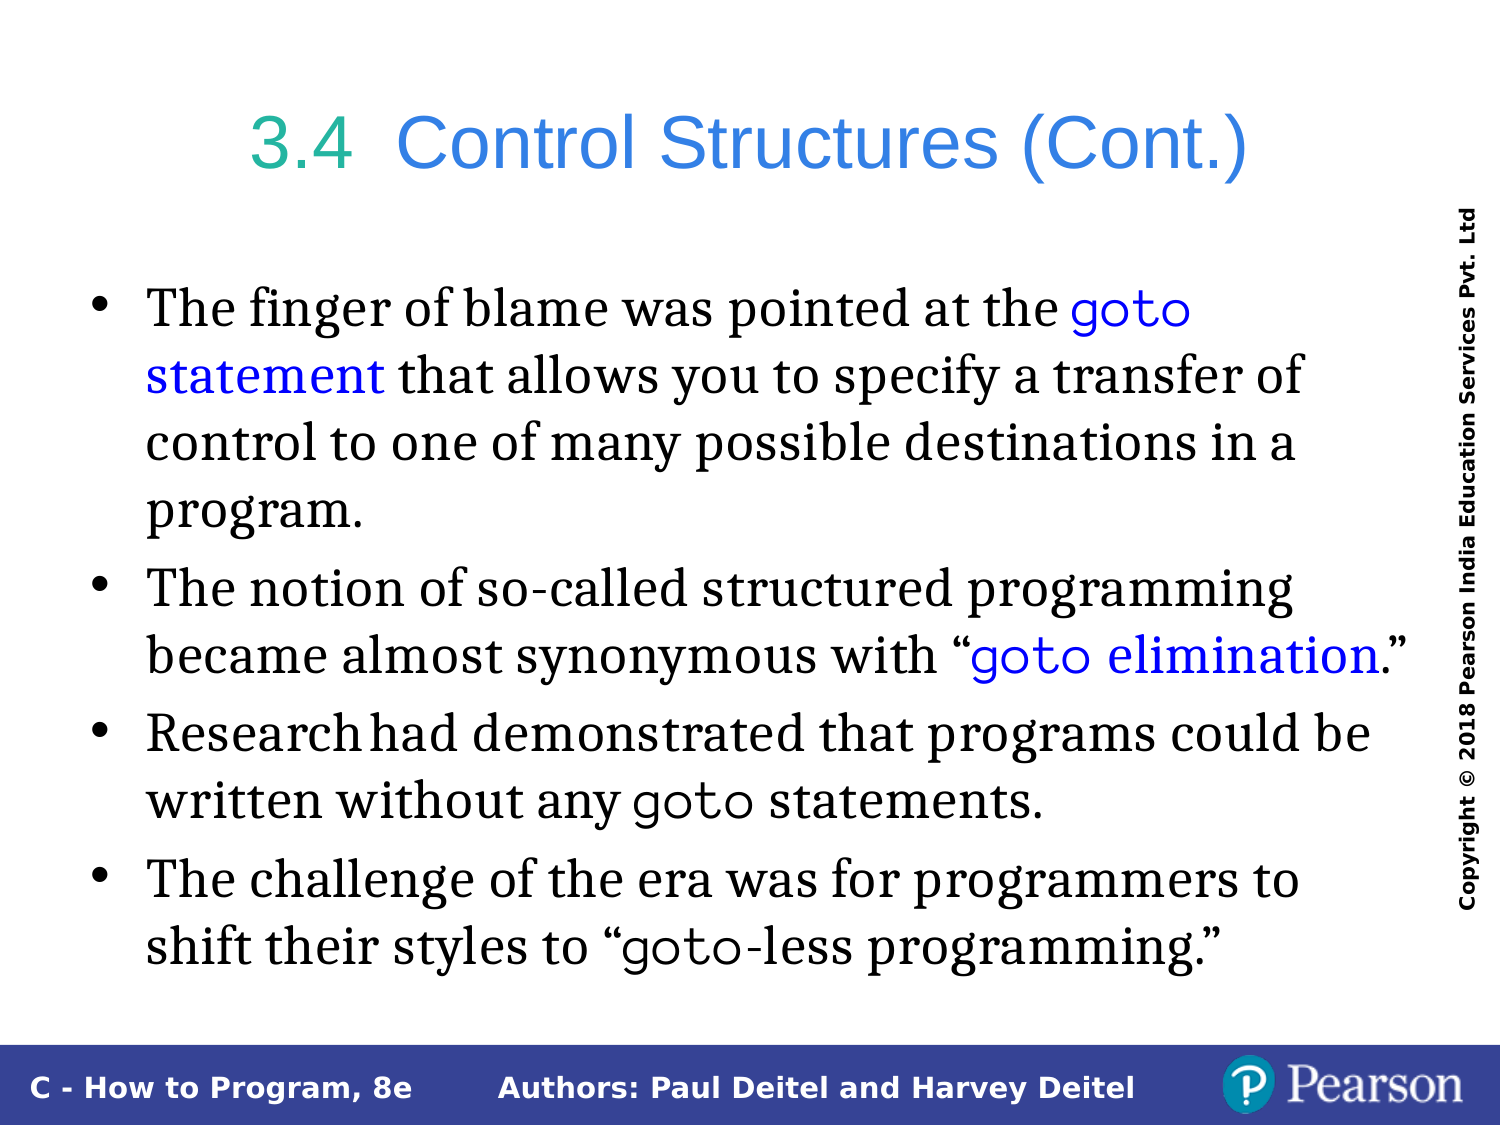

# 3.4  Control Structures (Cont.)
The finger of blame was pointed at the goto statement that allows you to specify a transfer of control to one of many possible destinations in a program.
The notion of so-called structured programming became almost synonymous with “goto elimination.”
Research had demonstrated that programs could be written without any goto statements.
The challenge of the era was for programmers to shift their styles to “goto-less programming.”